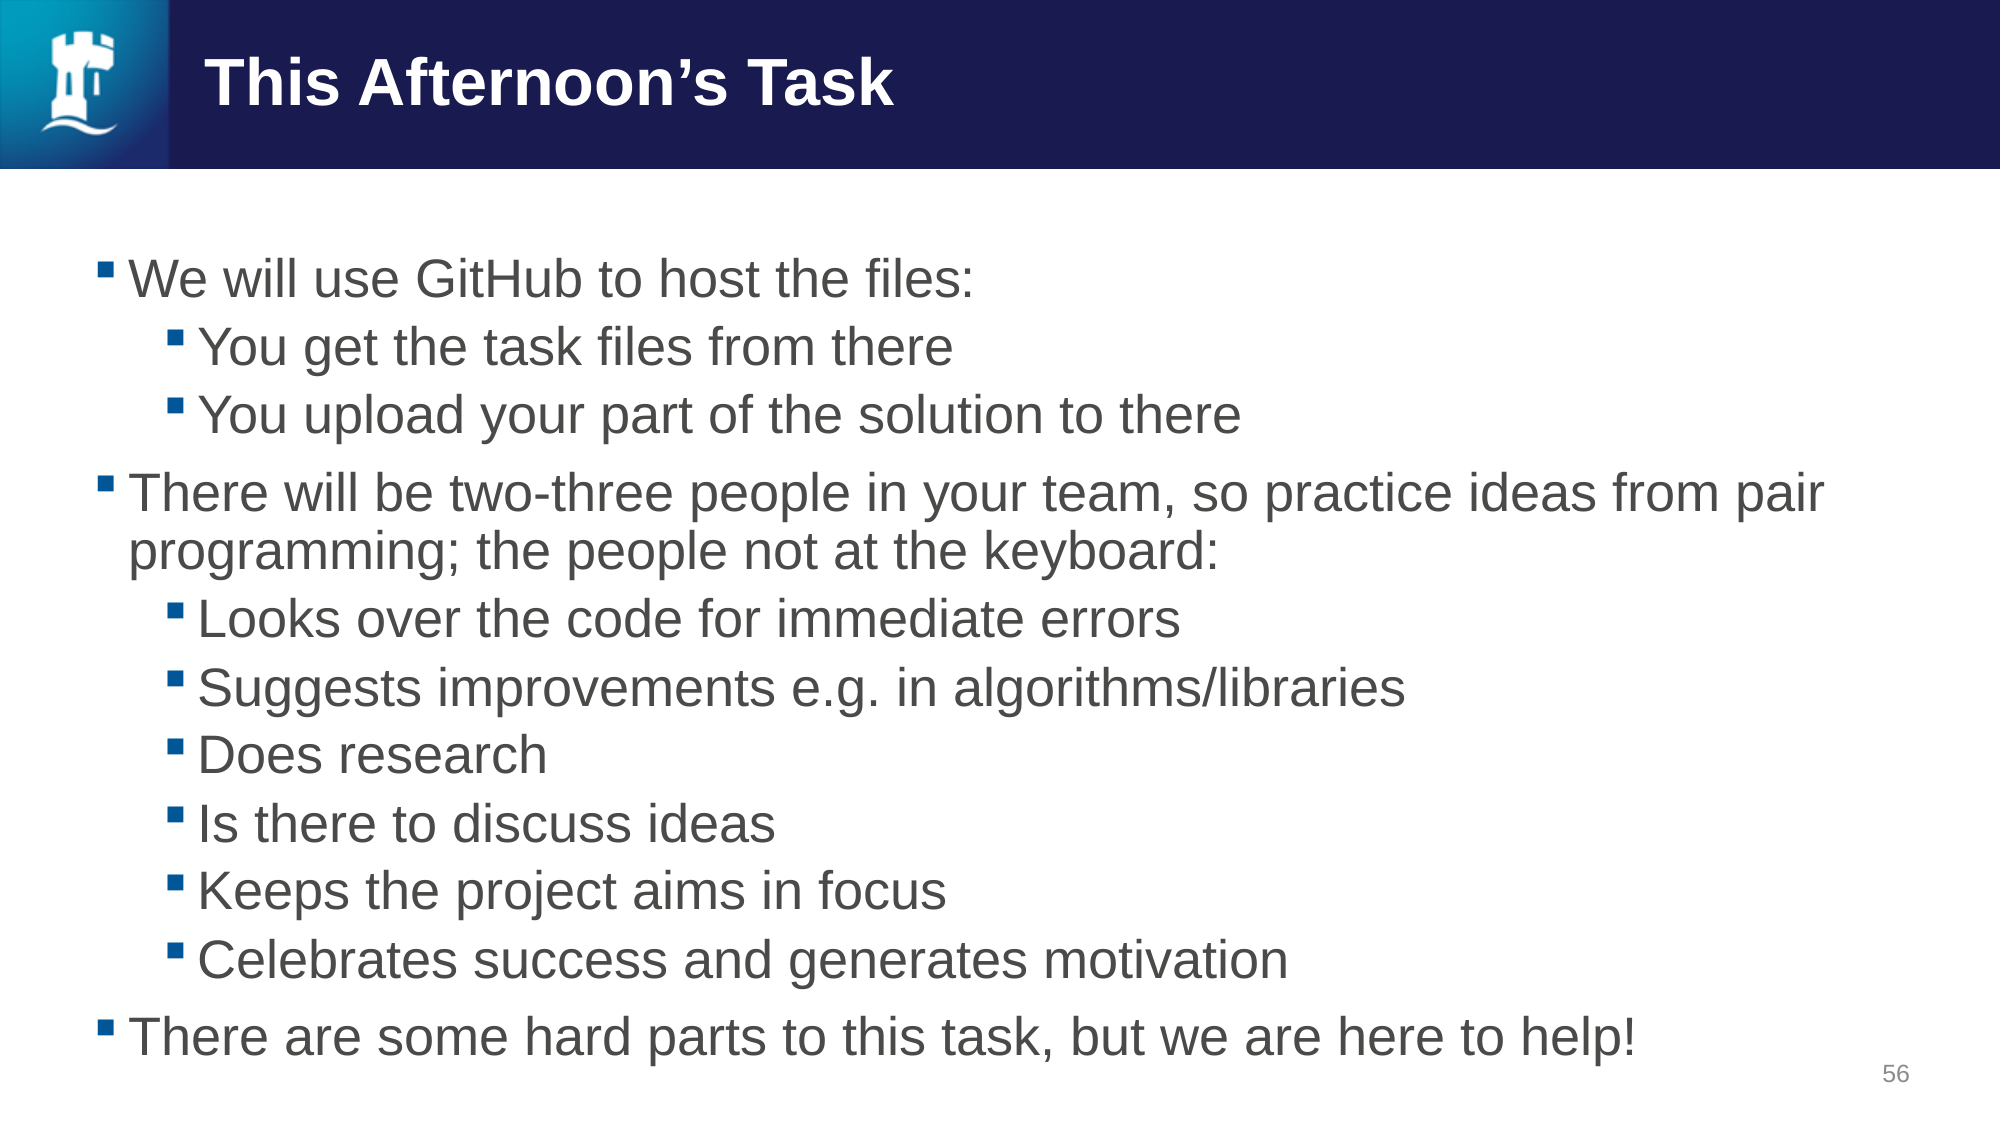

# This Afternoon’s Task
We will use GitHub to host the files:
You get the task files from there
You upload your part of the solution to there
There will be two-three people in your team, so practice ideas from pair programming; the people not at the keyboard:
Looks over the code for immediate errors
Suggests improvements e.g. in algorithms/libraries
Does research
Is there to discuss ideas
Keeps the project aims in focus
Celebrates success and generates motivation
There are some hard parts to this task, but we are here to help!

56